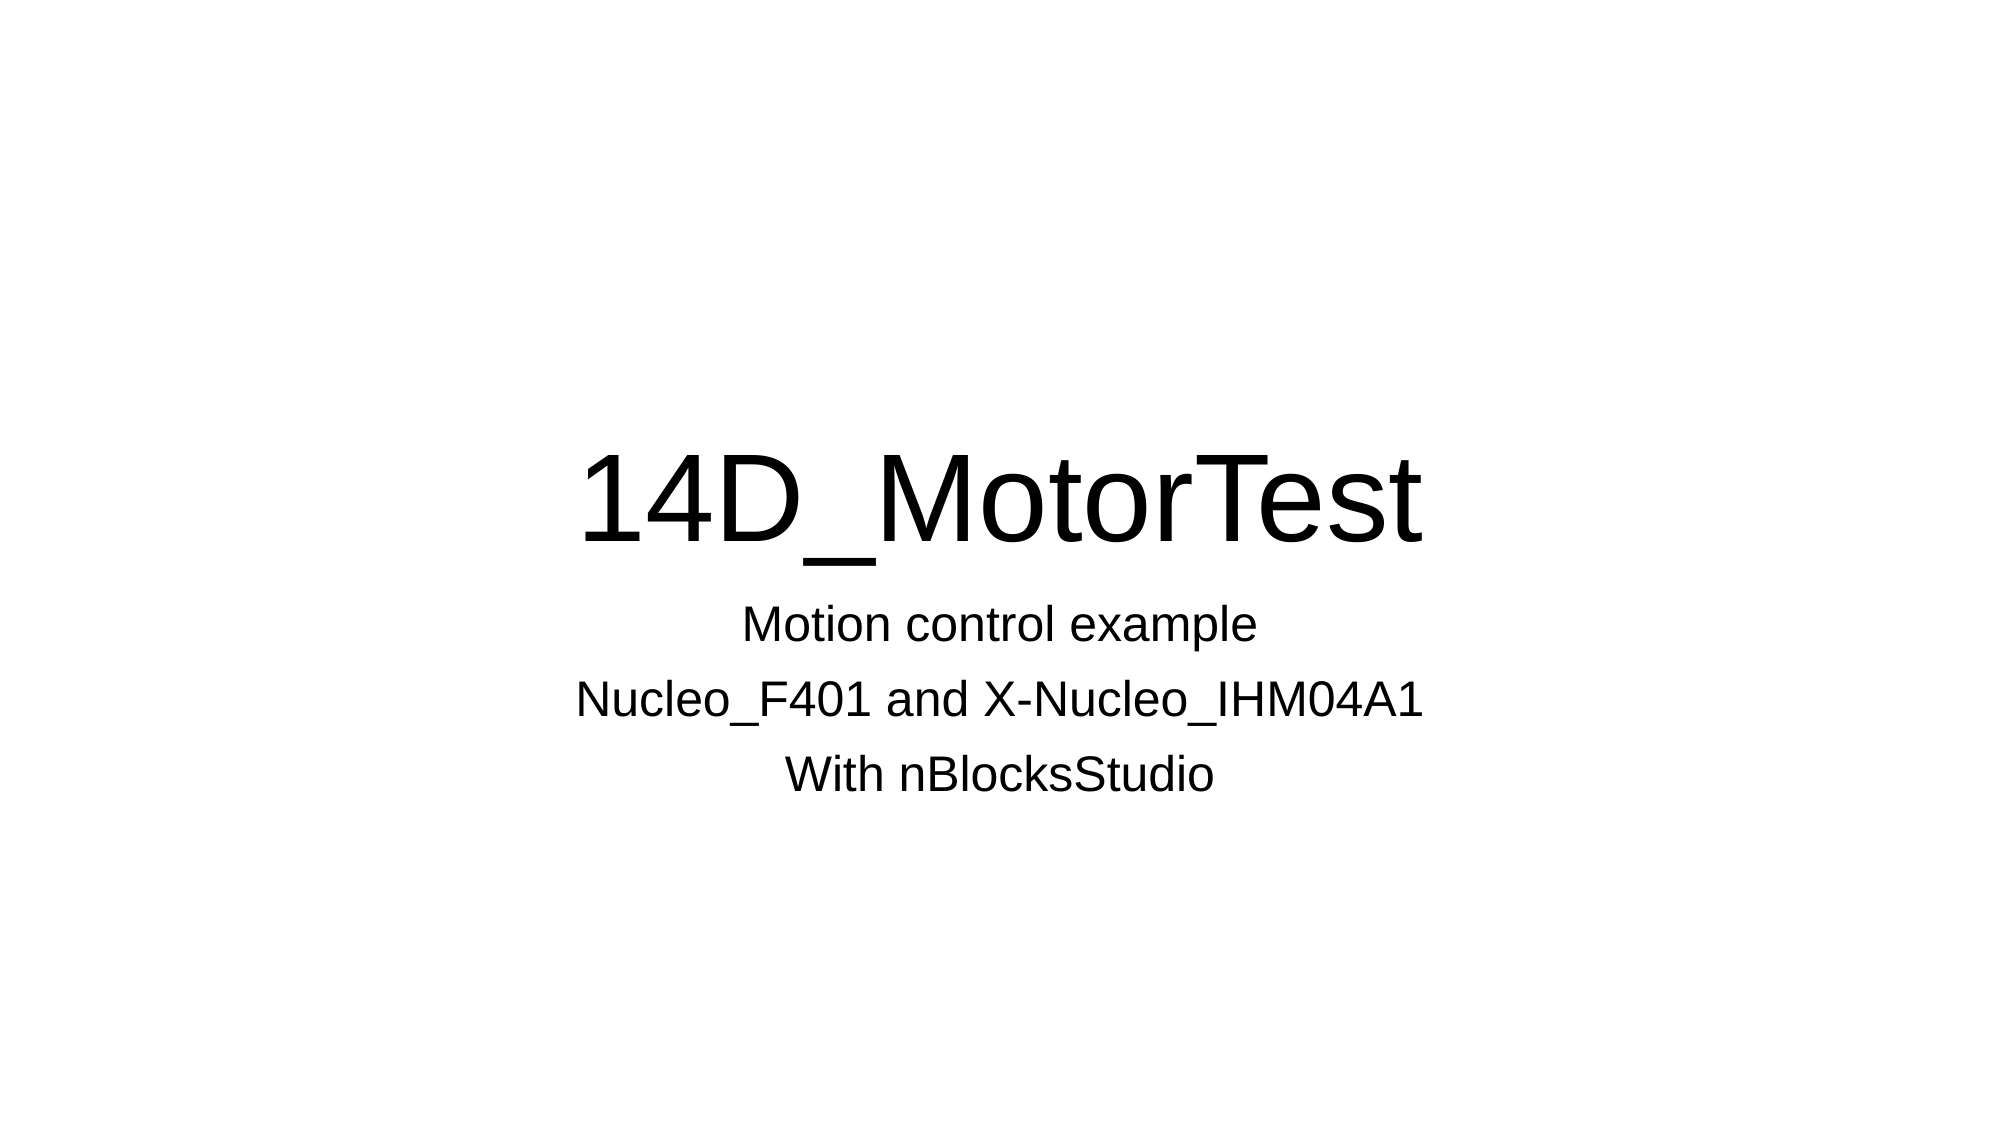

# 14D_MotorTest
Motion control example
Nucleo_F401 and X-Nucleo_IHM04A1
With nBlocksStudio